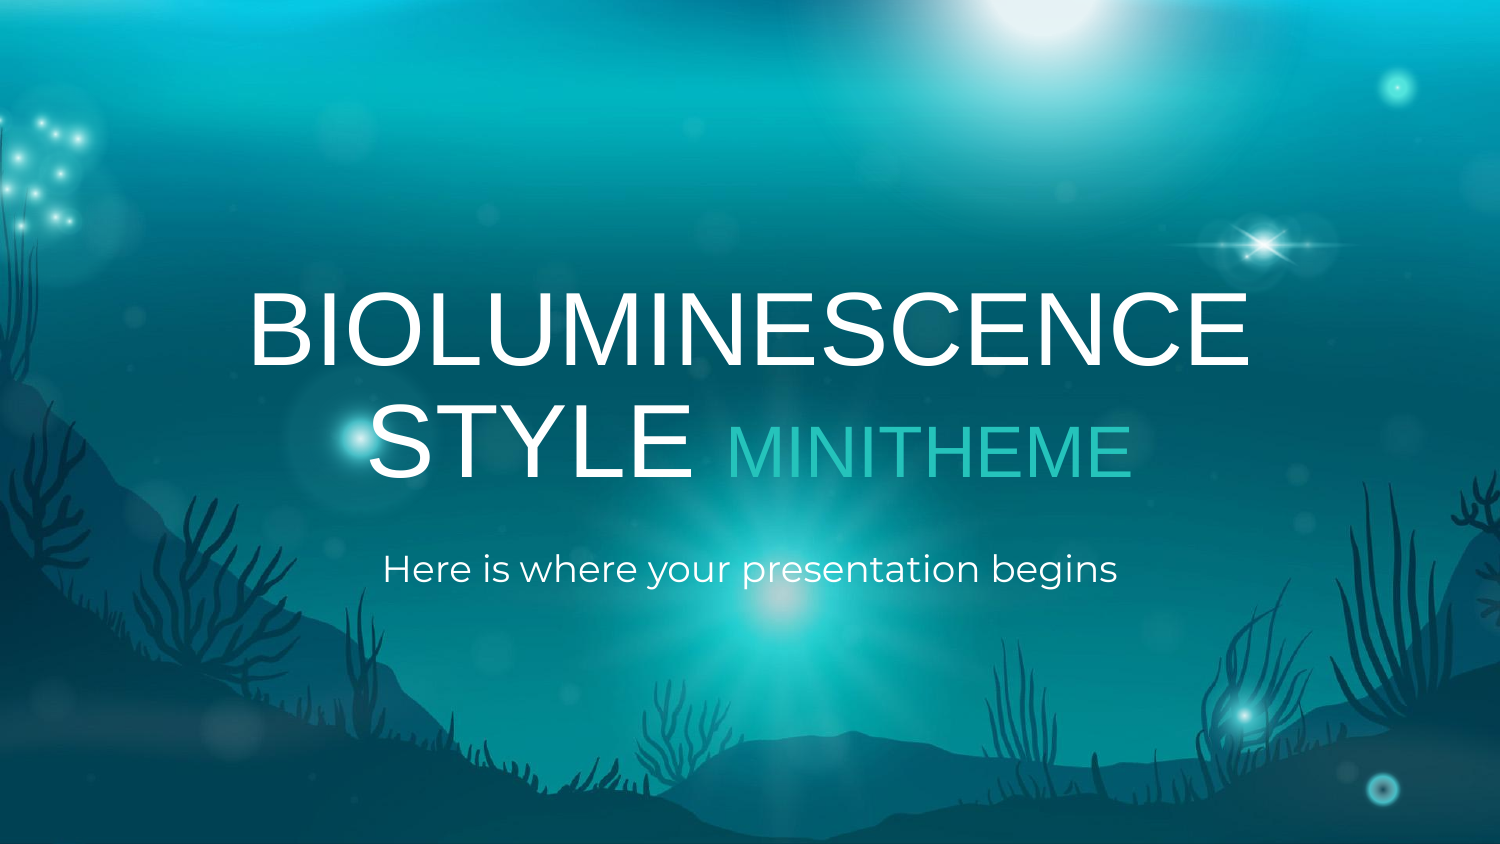

# BIOLUMINESCENCE STYLE MINITHEME
Here is where your presentation begins